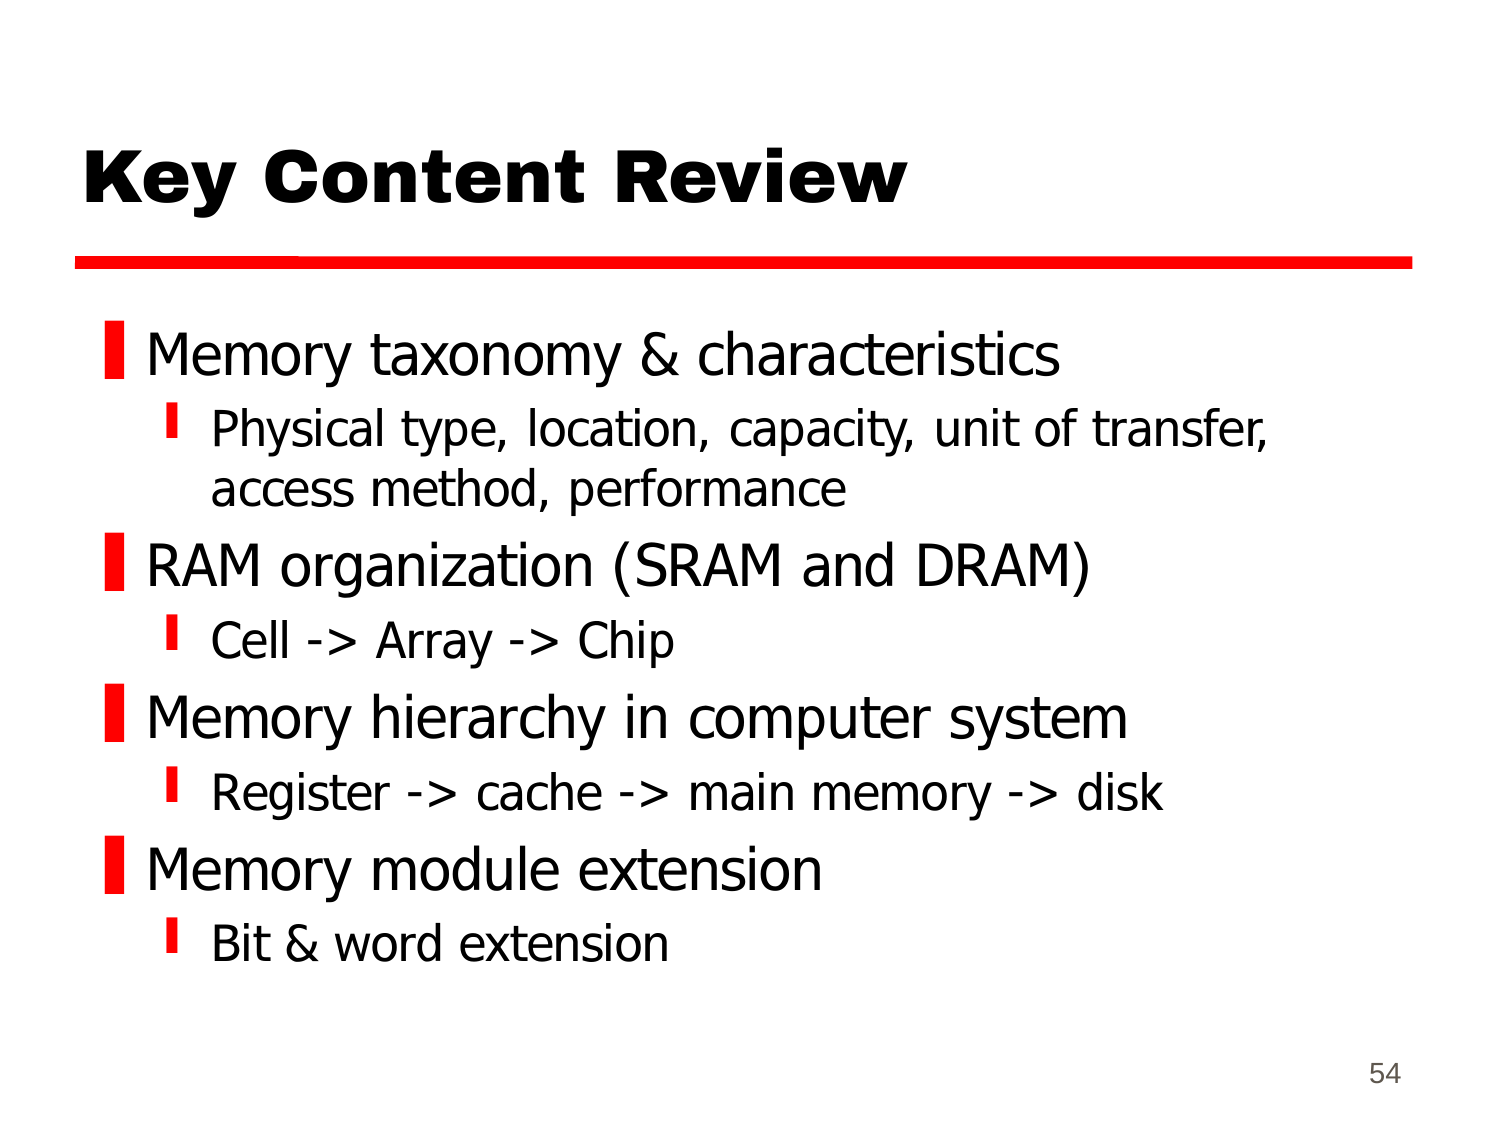

# Key Content Review
Memory taxonomy & characteristics
Physical type, location, capacity, unit of transfer, access method, performance
RAM organization (SRAM and DRAM)
Cell -> Array -> Chip
Memory hierarchy in computer system
Register -> cache -> main memory -> disk
Memory module extension
Bit & word extension

54